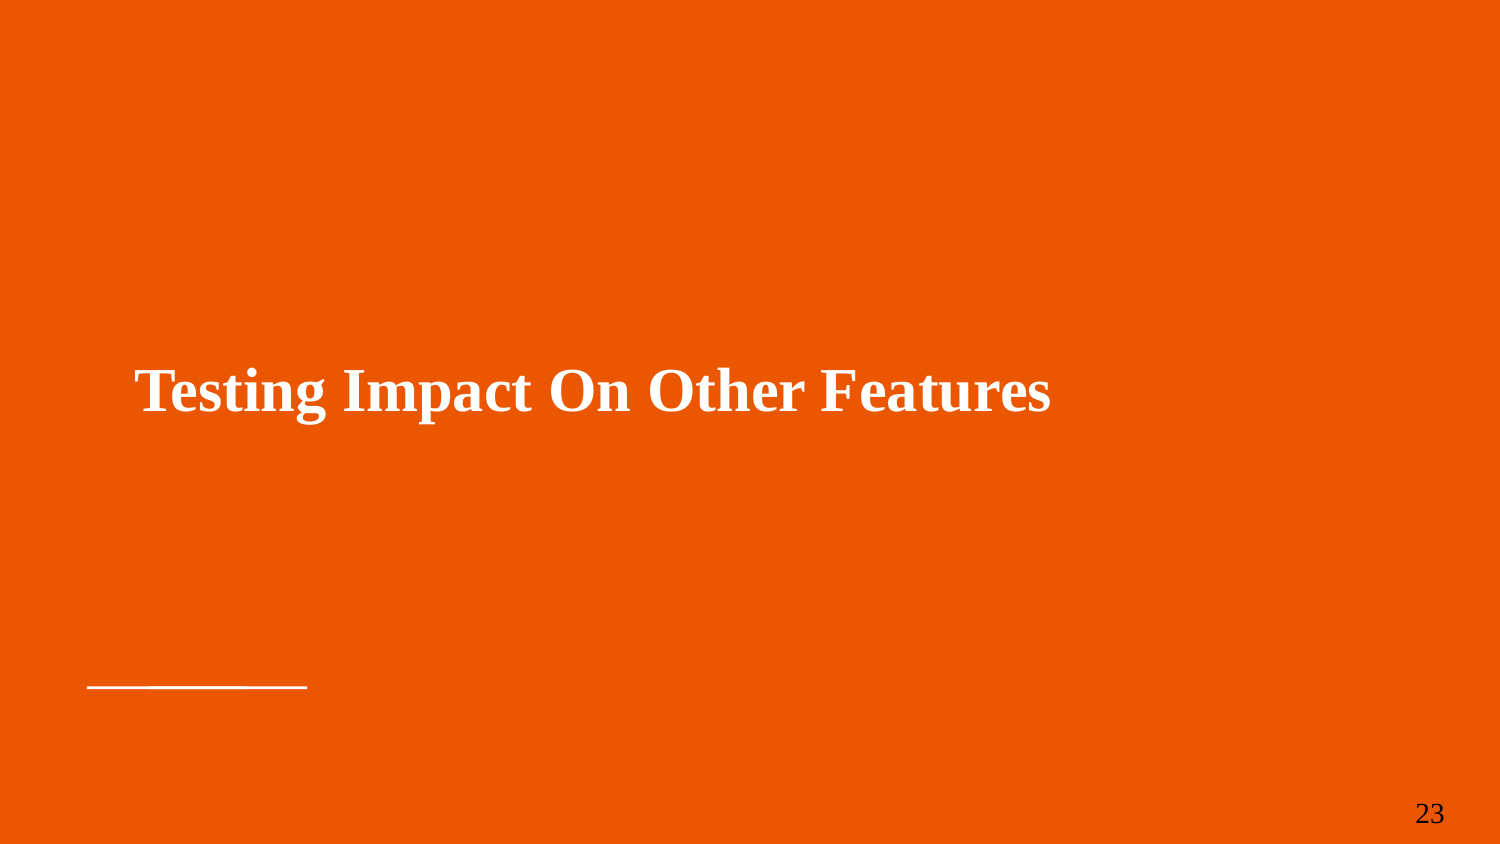

# Testing Impact On Other Features
23